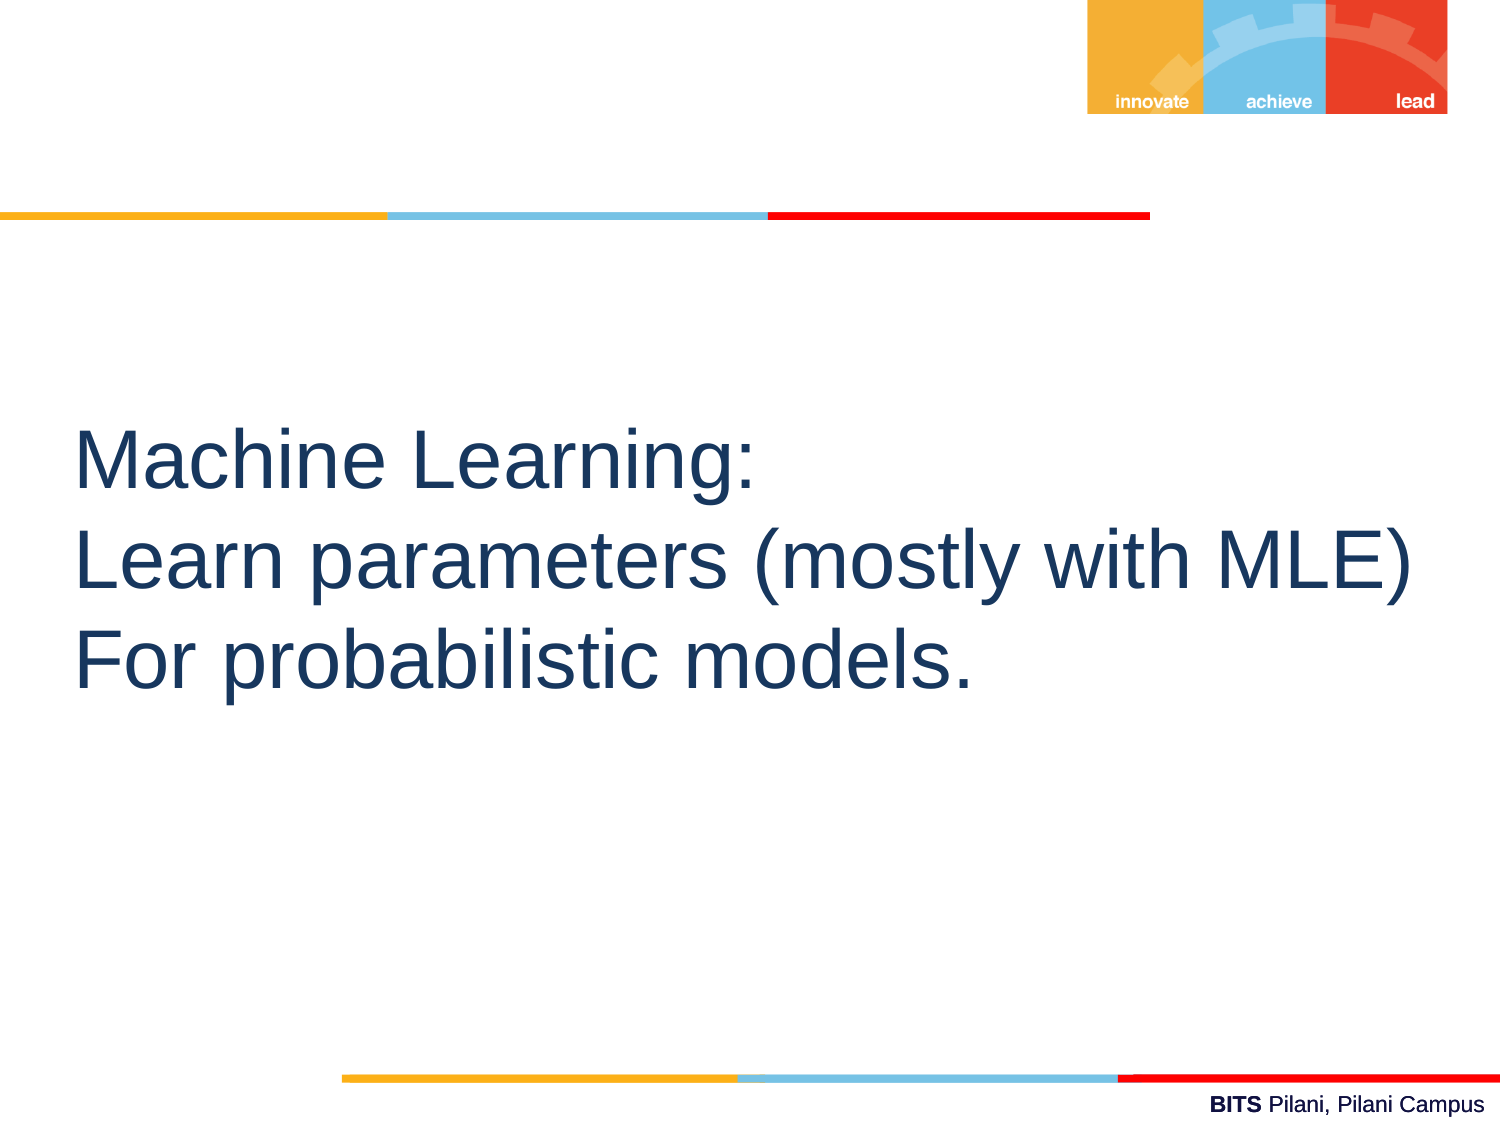

Machine Learning:
Learn parameters (mostly with MLE) For probabilistic models.